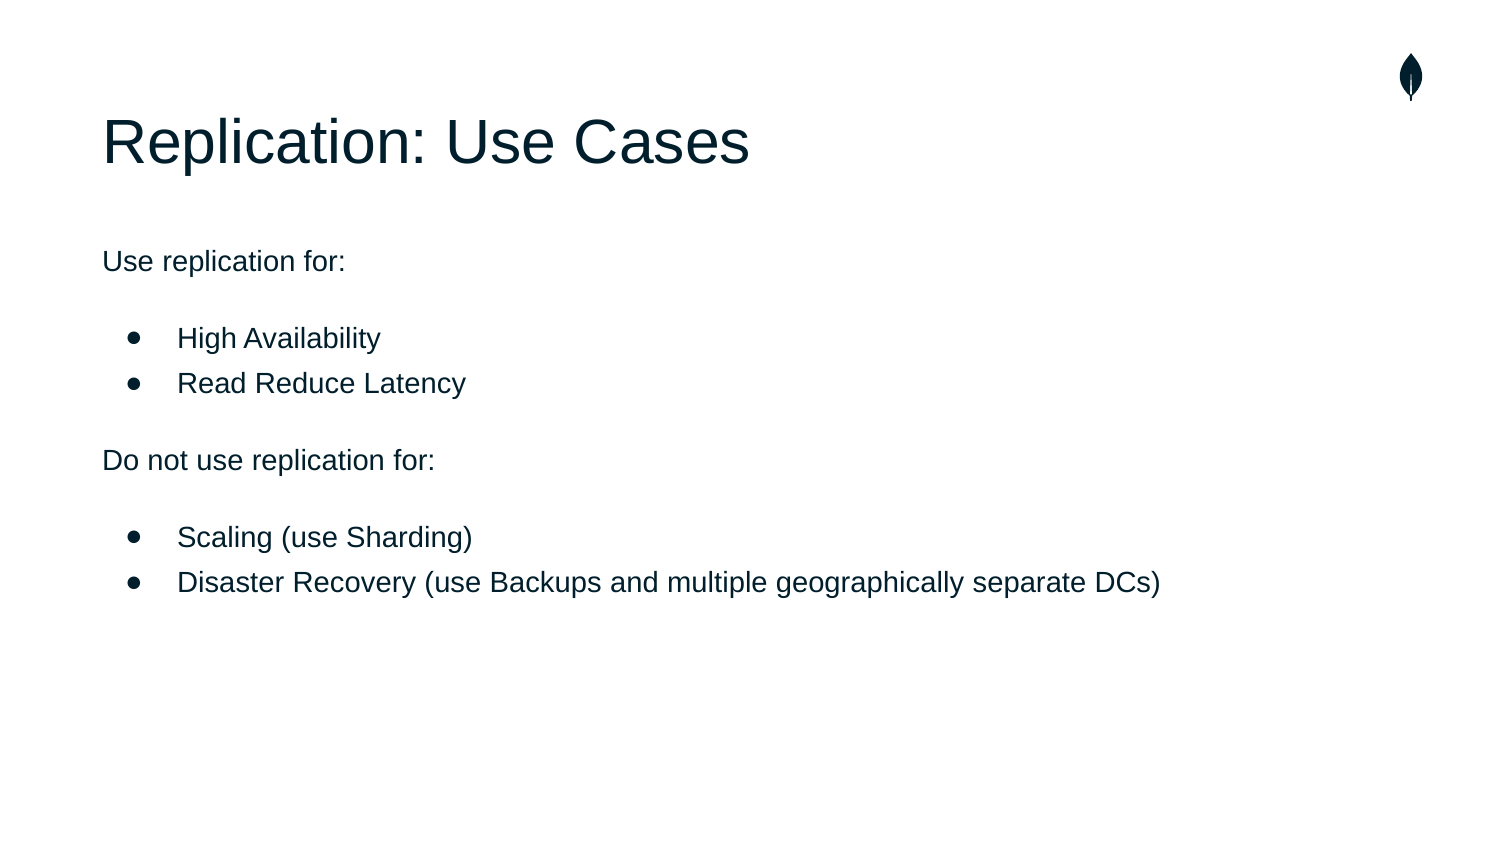

# Replication: Use Cases
Use replication for:
High Availability
Read Reduce Latency
Do not use replication for:
Scaling (use Sharding)
Disaster Recovery (use Backups and multiple geographically separate DCs)